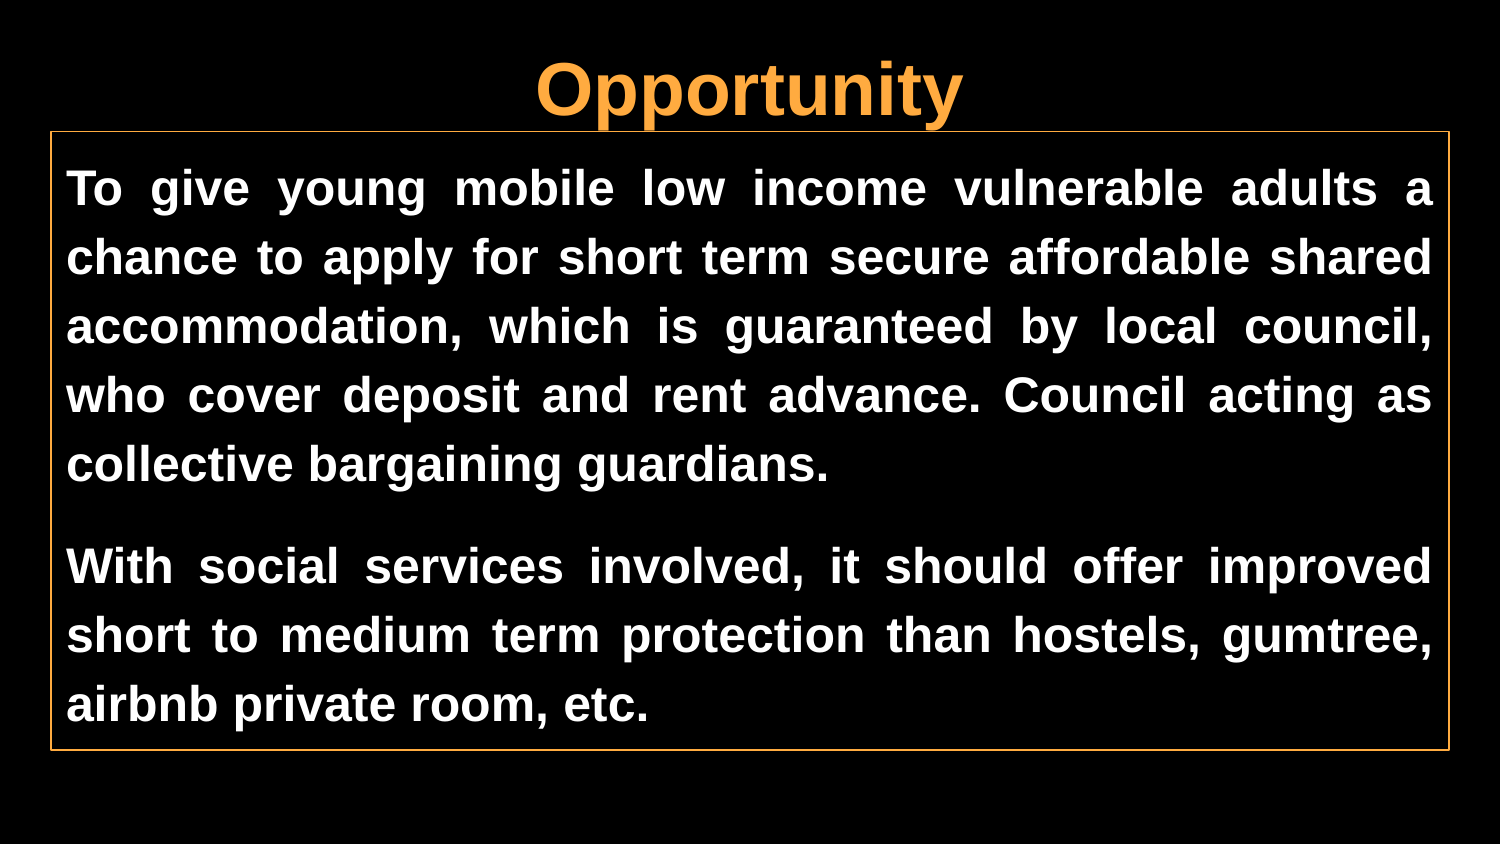

# Opportunity
To give young mobile low income vulnerable adults a chance to apply for short term secure affordable shared accommodation, which is guaranteed by local council, who cover deposit and rent advance. Council acting as collective bargaining guardians.
With social services involved, it should offer improved short to medium term protection than hostels, gumtree, airbnb private room, etc.